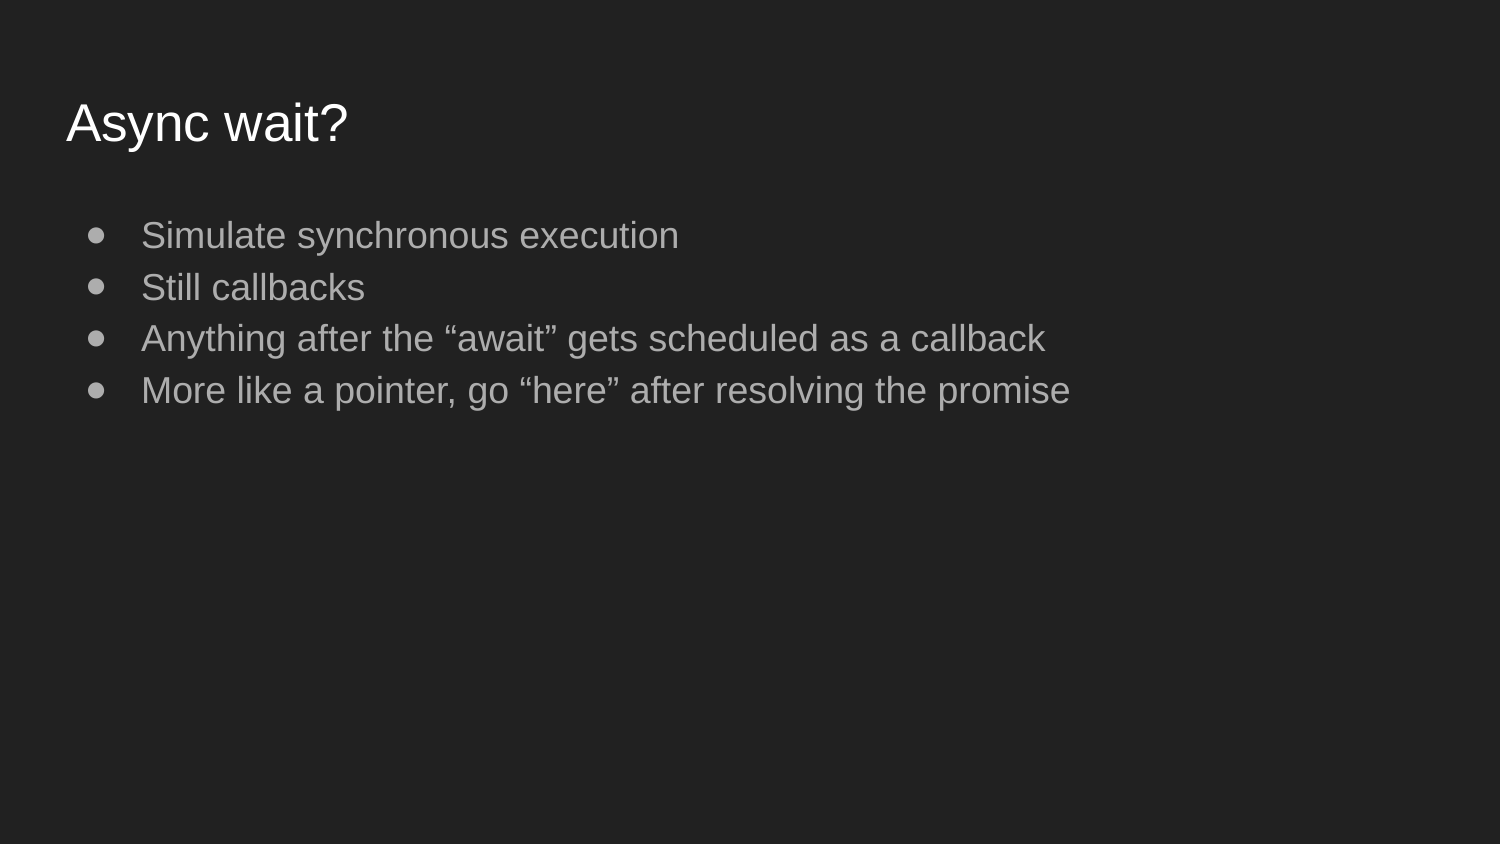

# Async wait?
Simulate synchronous execution
Still callbacks
Anything after the “await” gets scheduled as a callback
More like a pointer, go “here” after resolving the promise